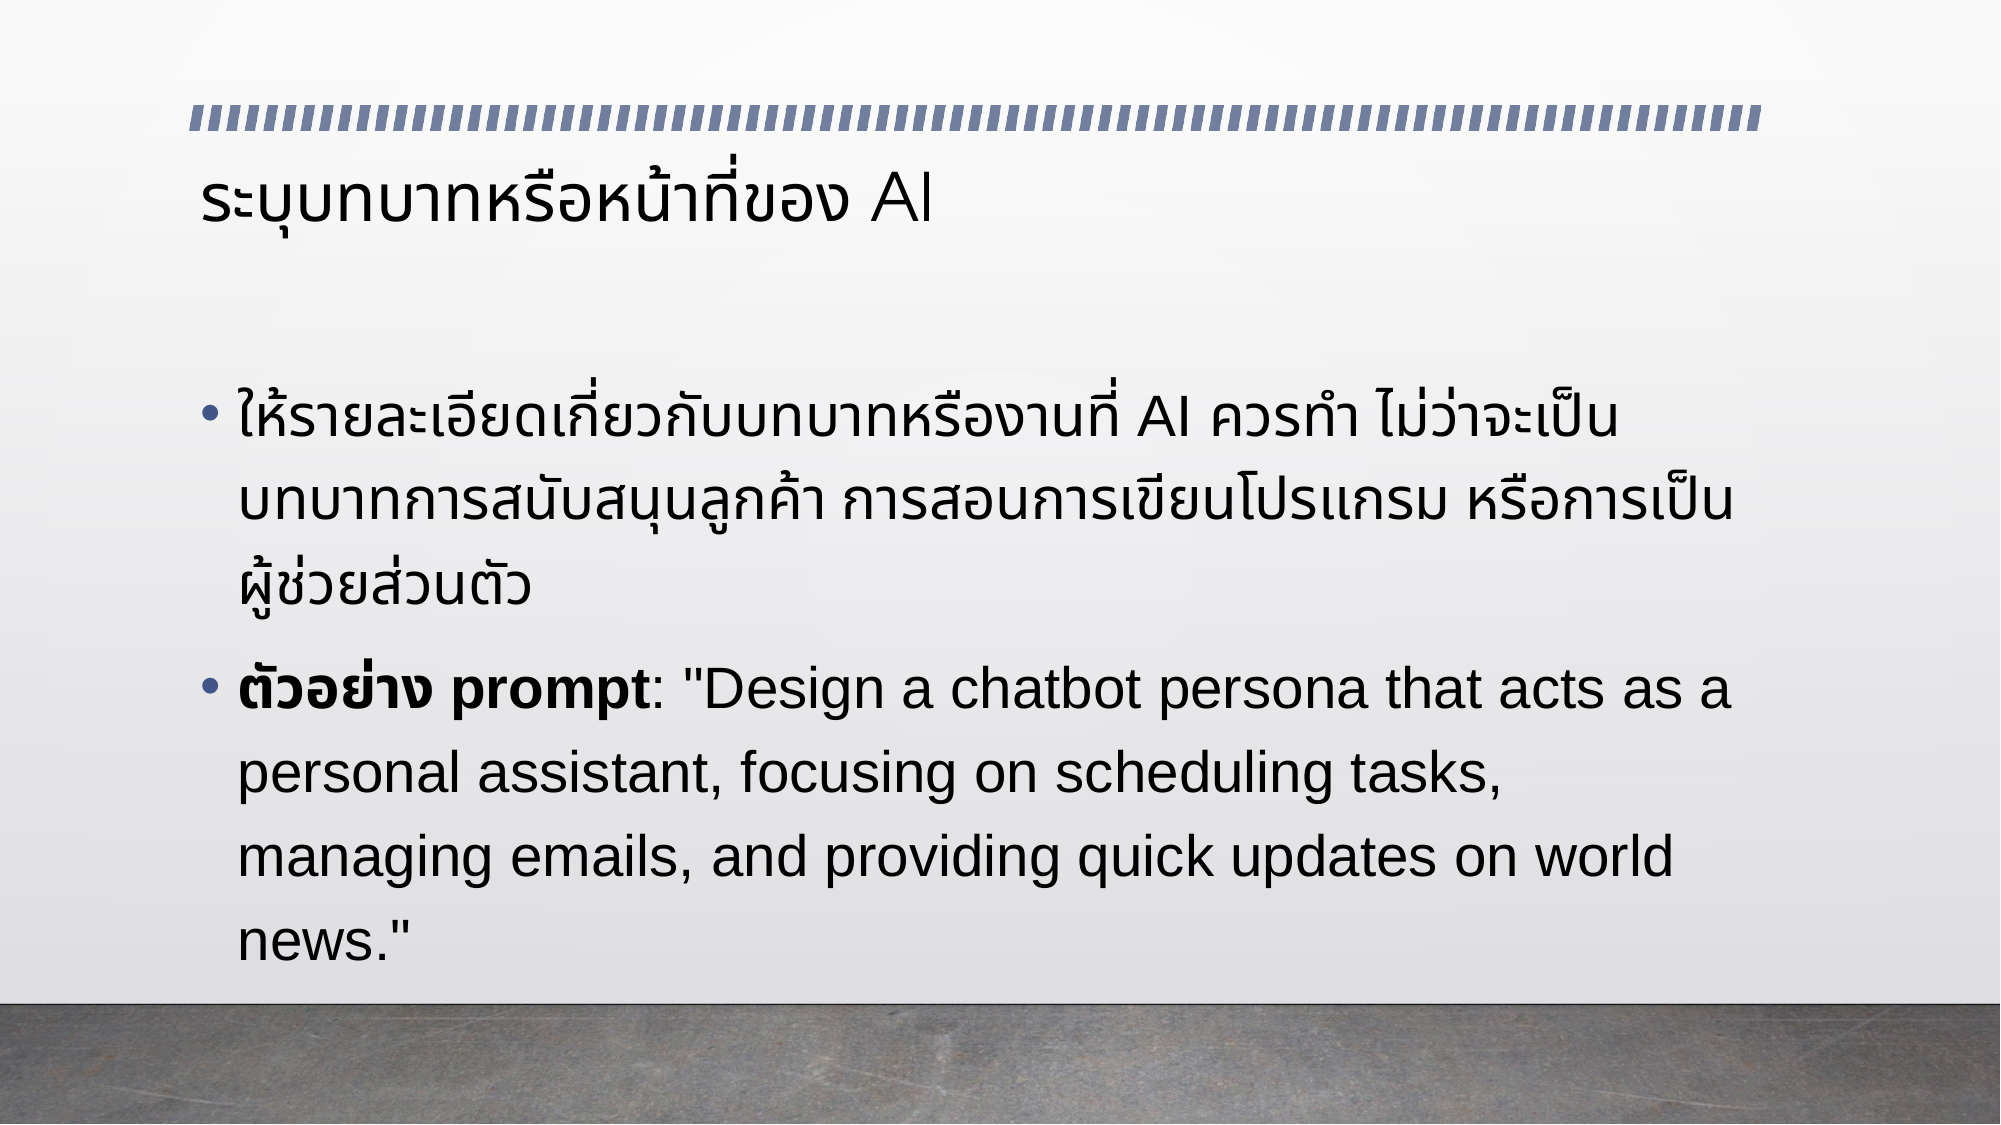

# ระบุบทบาทหรือหน้าที่ของ AI
ให้รายละเอียดเกี่ยวกับบทบาทหรืองานที่ AI ควรทำ ไม่ว่าจะเป็นบทบาทการสนับสนุนลูกค้า การสอนการเขียนโปรแกรม หรือการเป็นผู้ช่วยส่วนตัว
ตัวอย่าง prompt: "Design a chatbot persona that acts as a personal assistant, focusing on scheduling tasks, managing emails, and providing quick updates on world news."